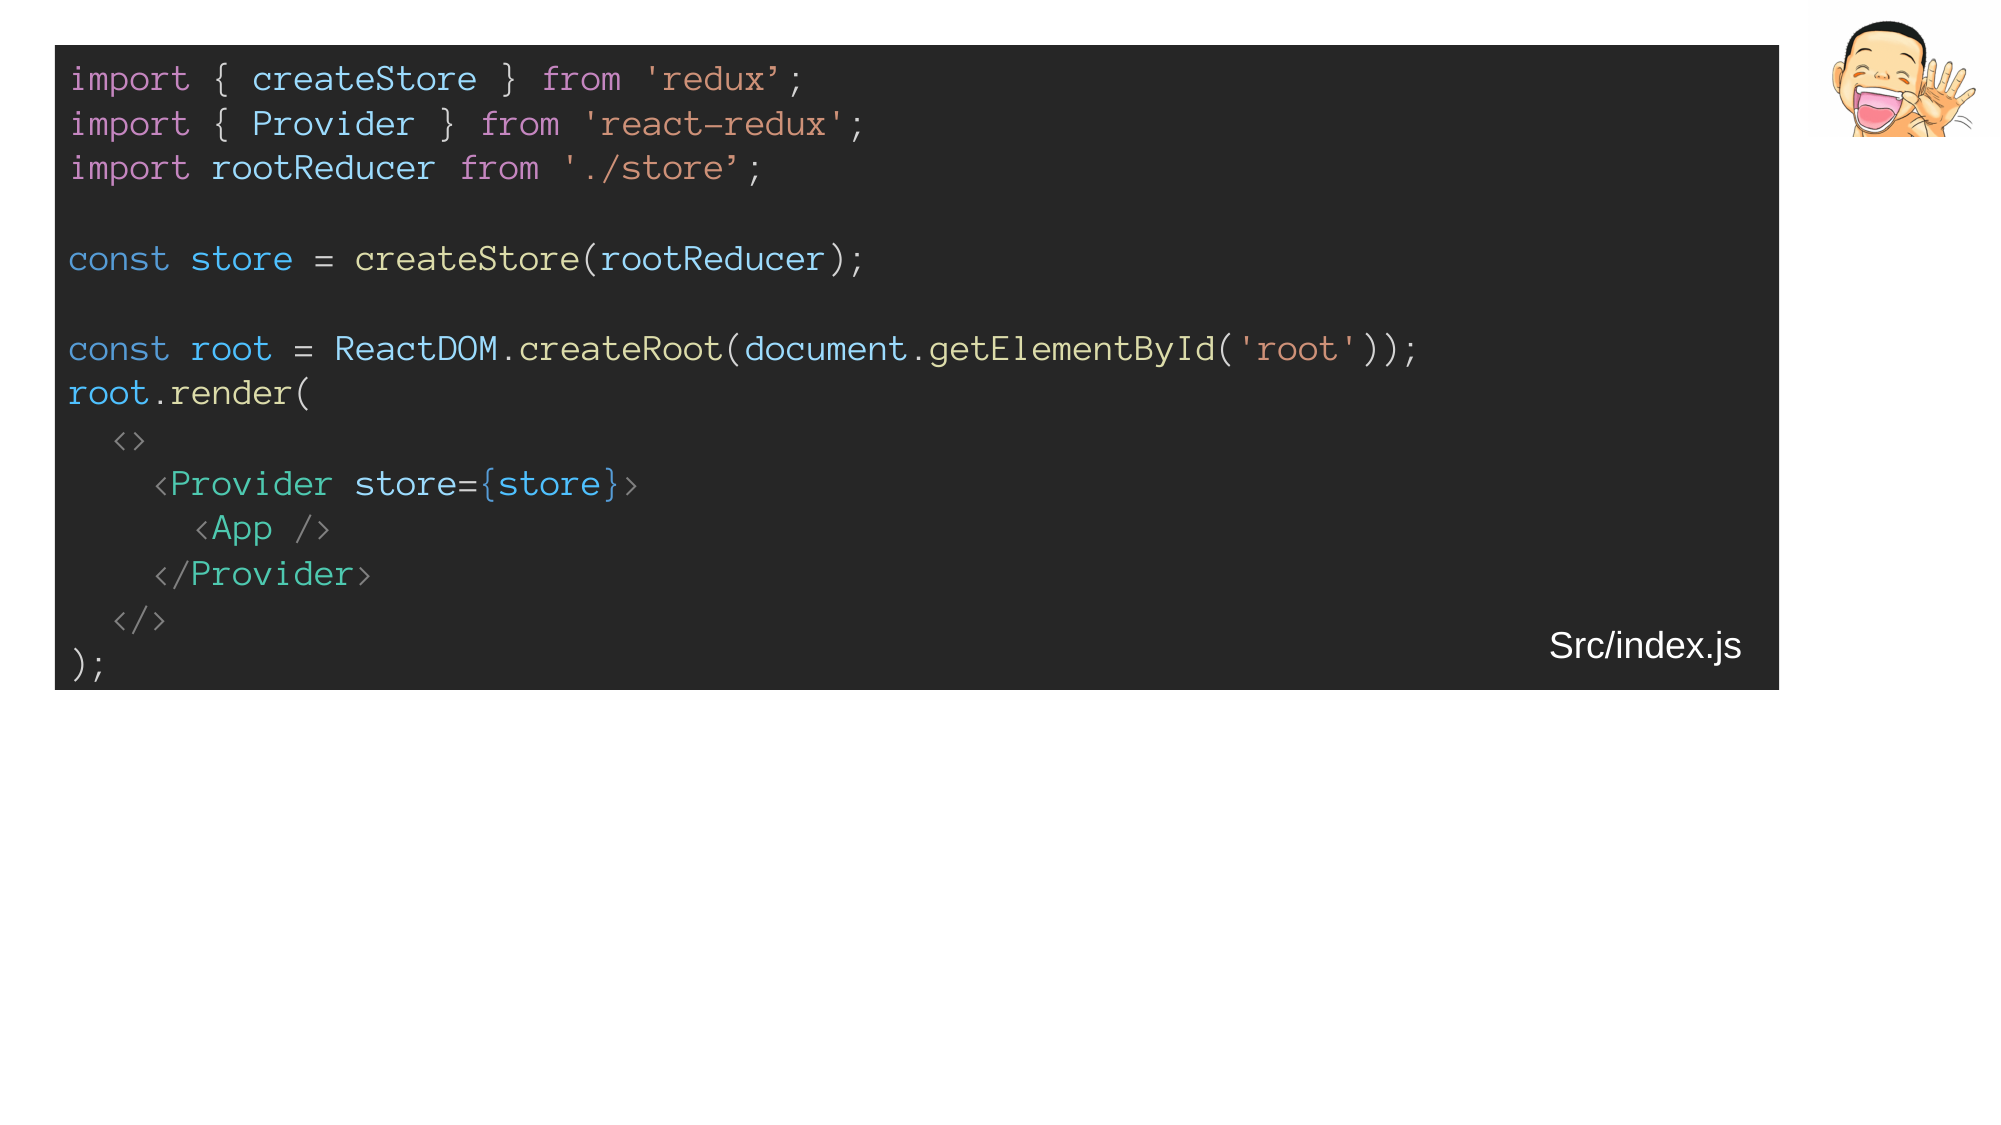

import { createStore } from 'redux’;
import { Provider } from 'react-redux';
import rootReducer from './store’;
const store = createStore(rootReducer);
const root = ReactDOM.createRoot(document.getElementById('root'));
root.render(
  <>
    <Provider store={store}>
      <App />
    </Provider>
  </>
);
Src/index.js